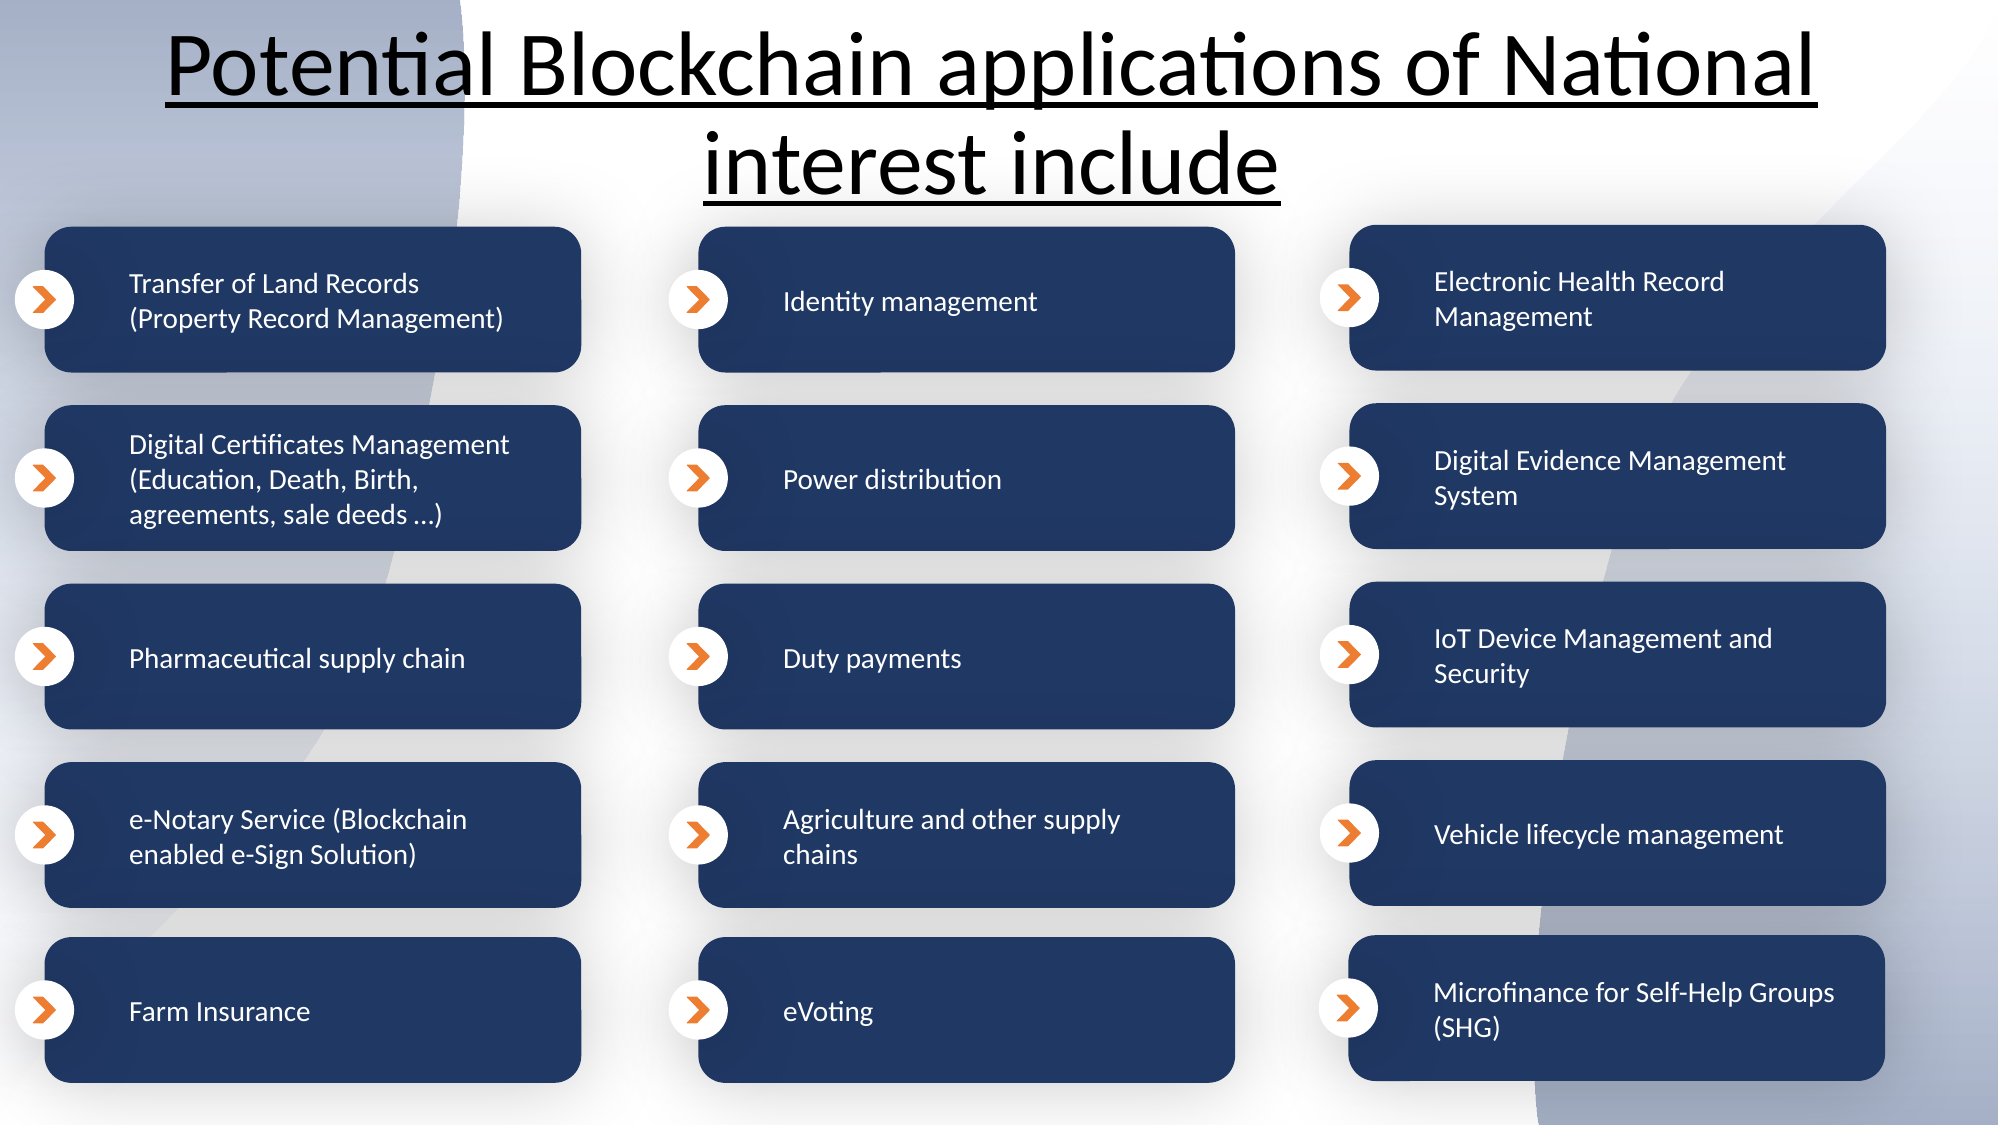

# Potential Blockchain applications of National interest include

Electronic Health Record Management

Identity management

Transfer of Land Records (Property Record Management)

Digital Evidence Management System

Power distribution

Digital Certificates Management (Education, Death, Birth, agreements, sale deeds …)

IoT Device Management and Security

Duty payments

Pharmaceutical supply chain

Vehicle lifecycle management

Agriculture and other supply chains

e-Notary Service (Blockchain enabled e-Sign Solution)

Microfinance for Self-Help Groups (SHG)

eVoting

Farm Insurance